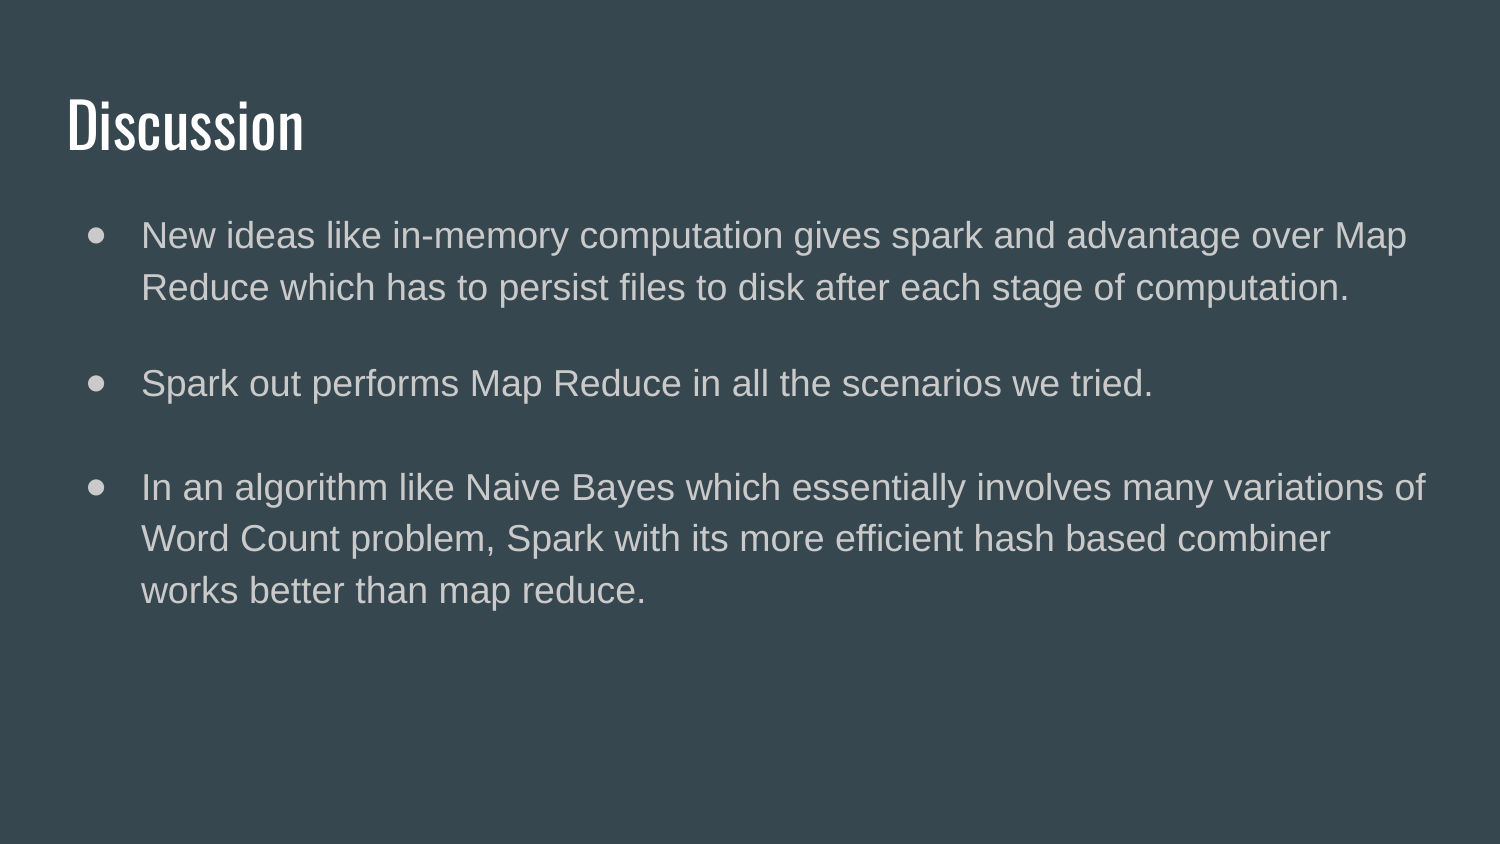

# Discussion
New ideas like in-memory computation gives spark and advantage over Map Reduce which has to persist files to disk after each stage of computation.
Spark out performs Map Reduce in all the scenarios we tried.
In an algorithm like Naive Bayes which essentially involves many variations of Word Count problem, Spark with its more efficient hash based combiner works better than map reduce.